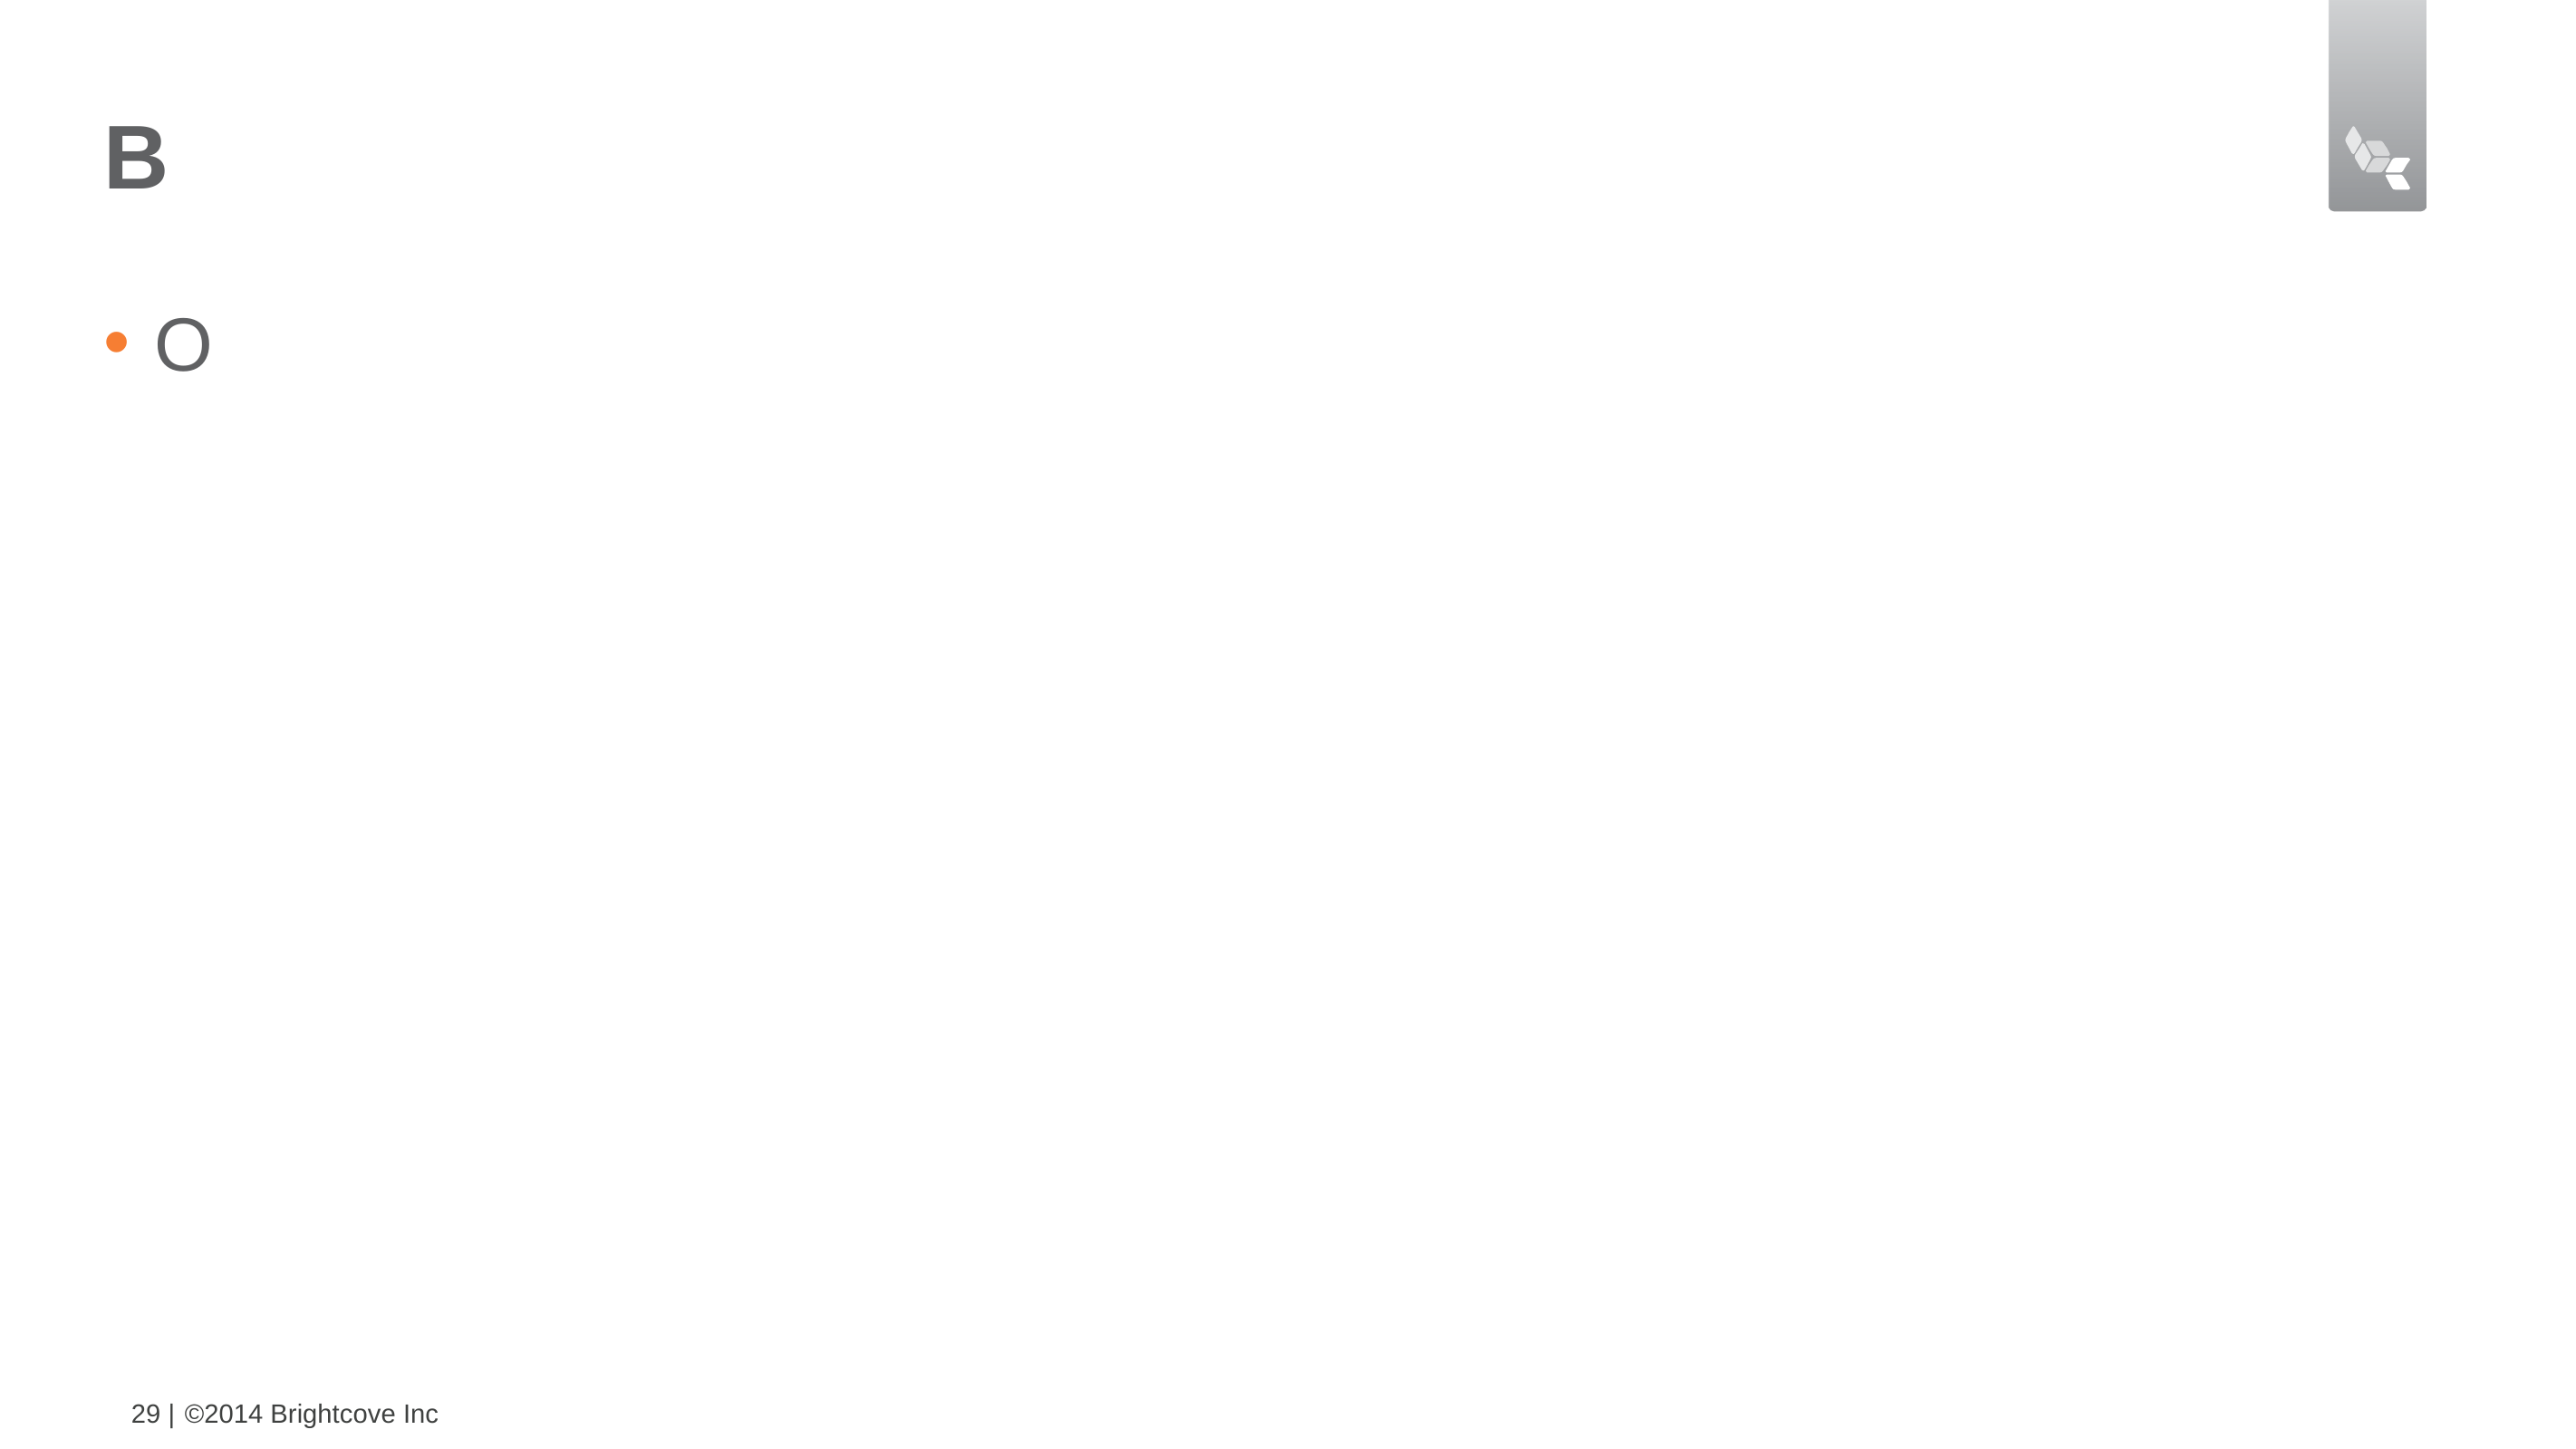

# B
O
29 |
©2014 Brightcove Inc